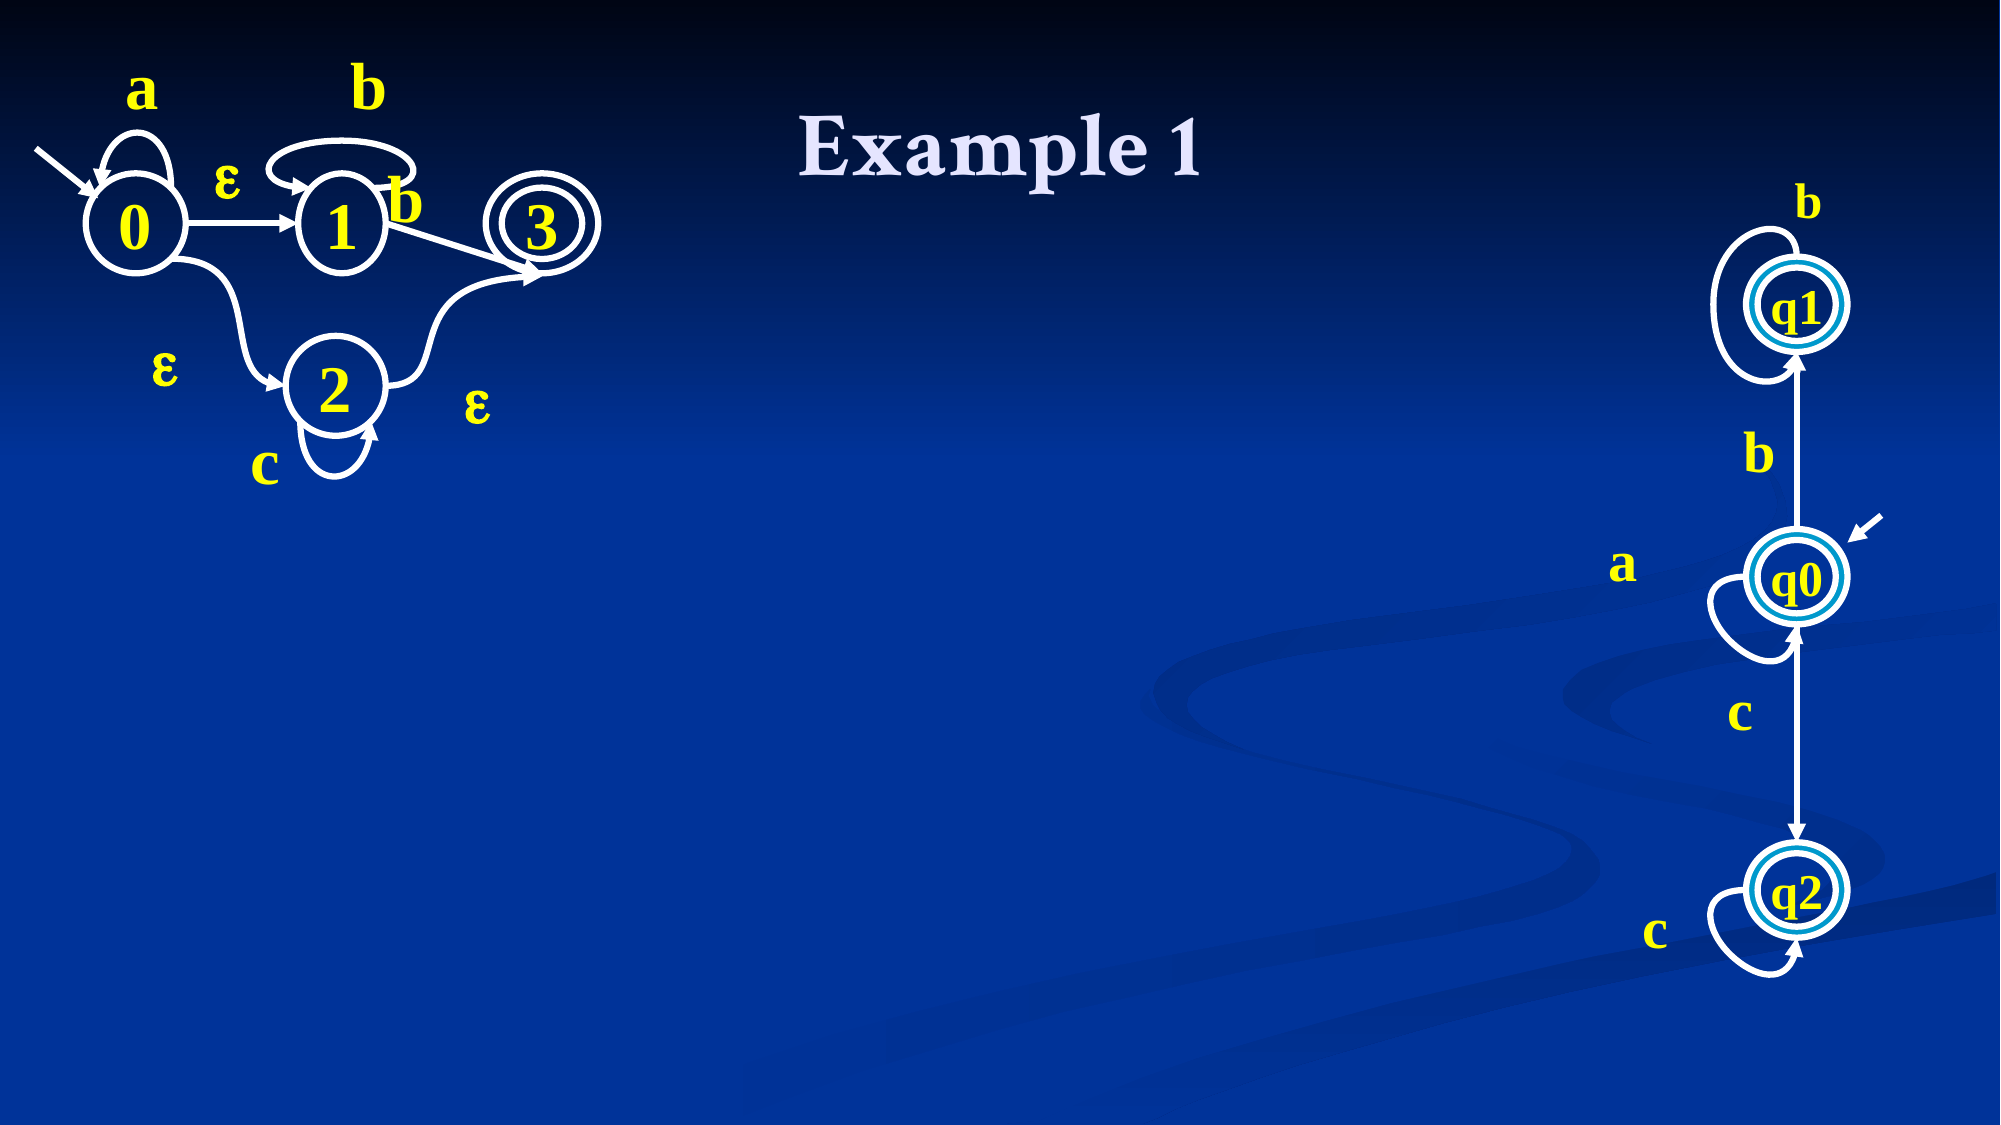

a
b
ε

b
0
1
3
ε
2
ε
c
# Example 1
b
q1
b
a

q0
c
q2
c
88